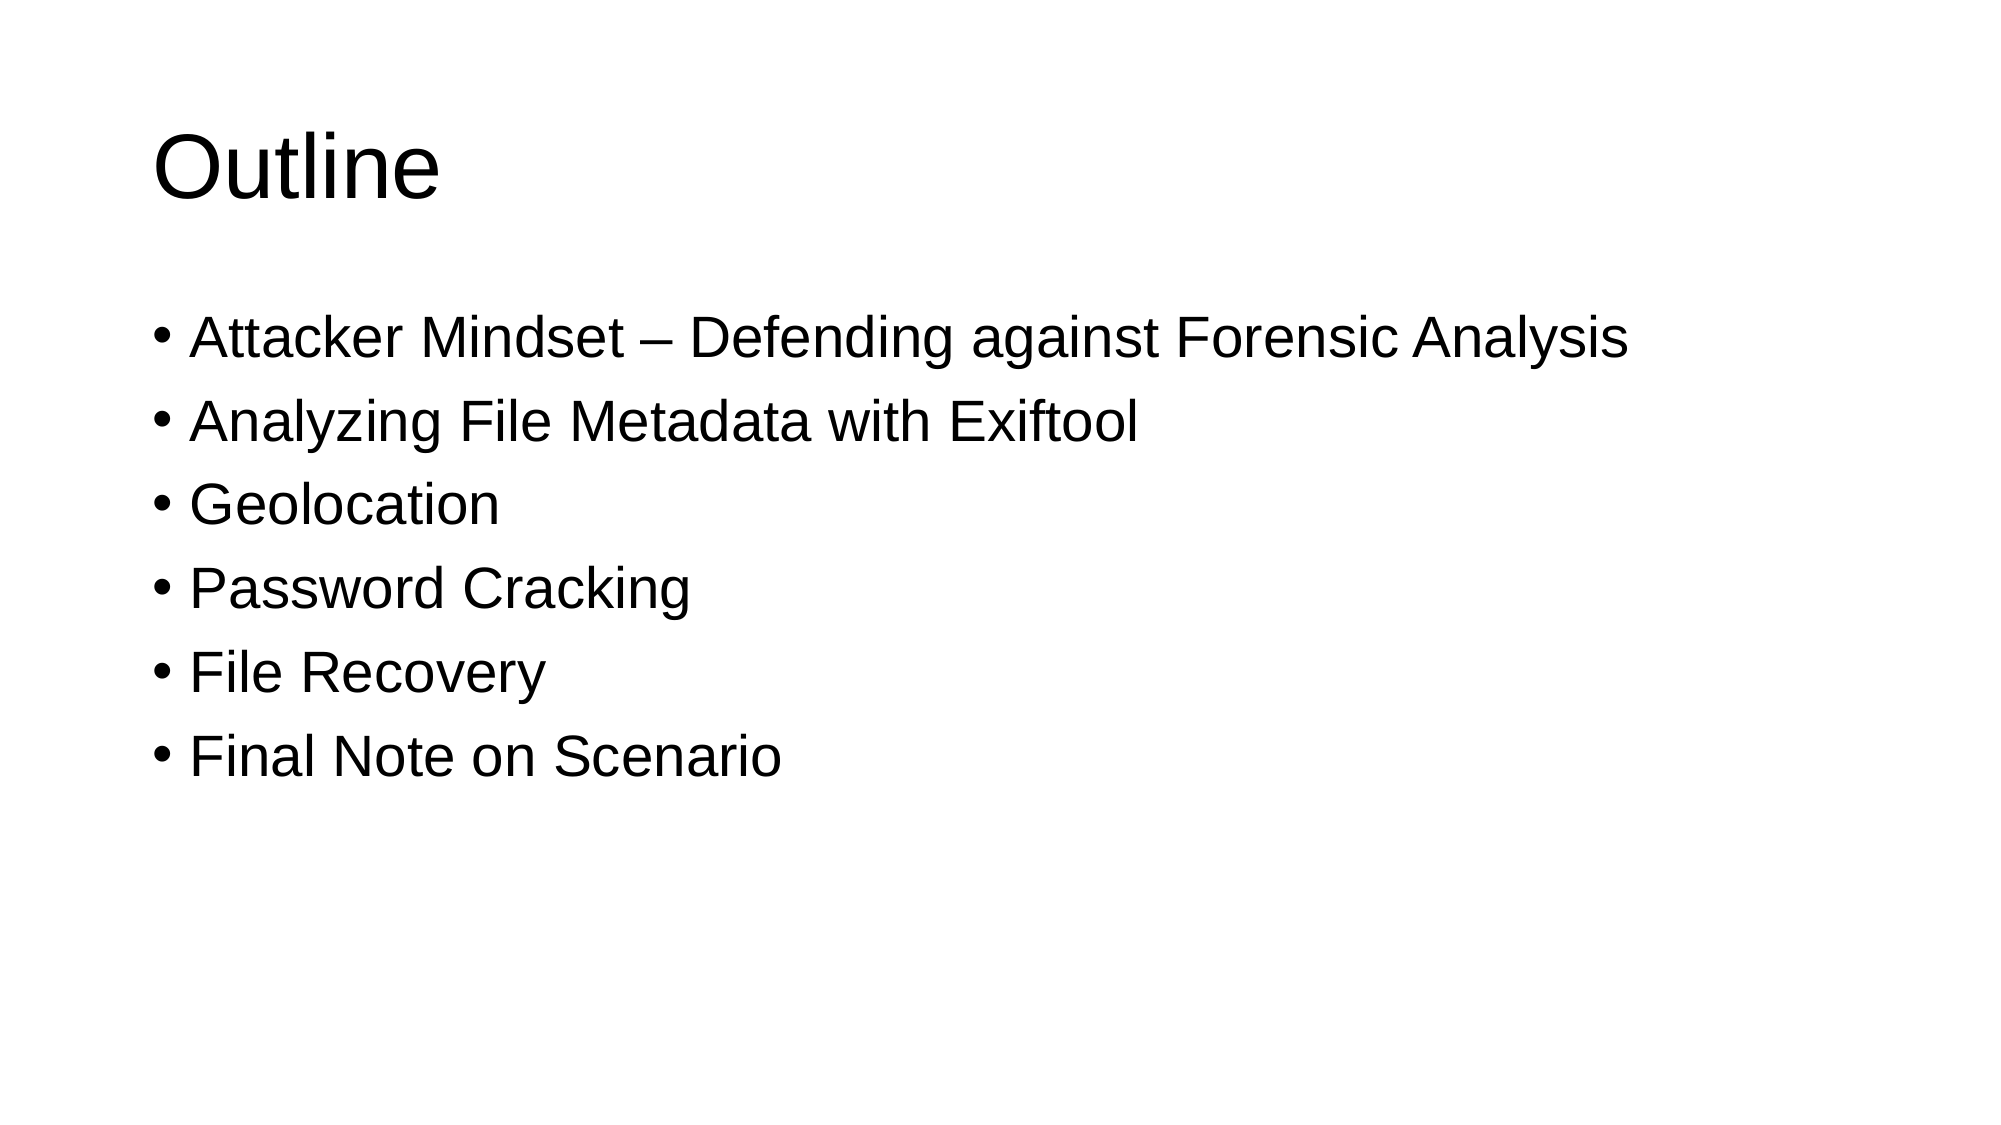

# Outline
Attacker Mindset – Defending against Forensic Analysis
Analyzing File Metadata with Exiftool
Geolocation
Password Cracking
File Recovery
Final Note on Scenario